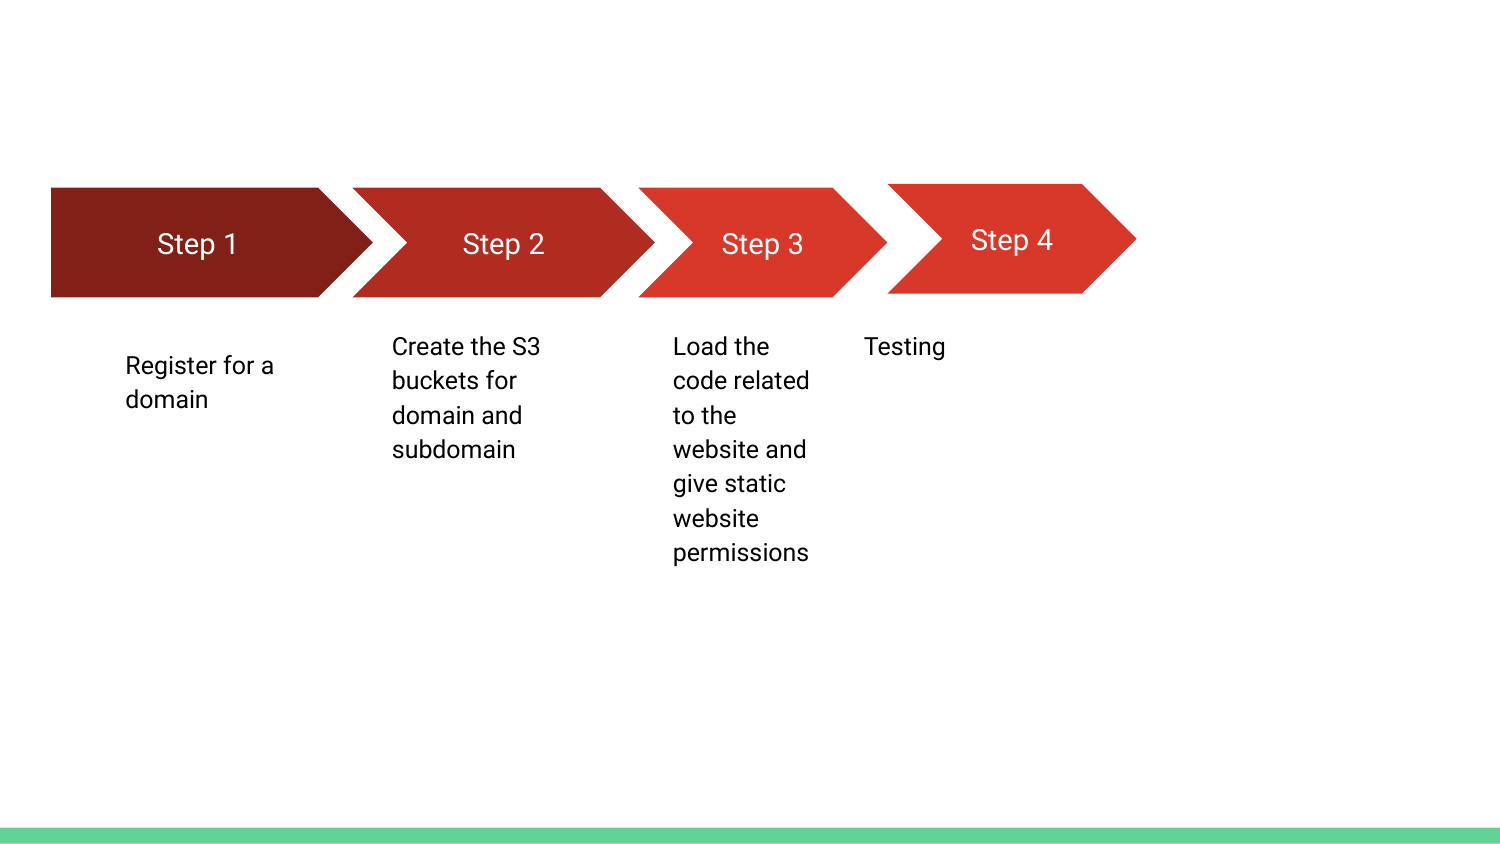

Step 4
Testing
Step 2
Create the S3 buckets for domain and subdomain
Step 3
Load the code related to the website and give static website permissions
Step 1
Register for a domain